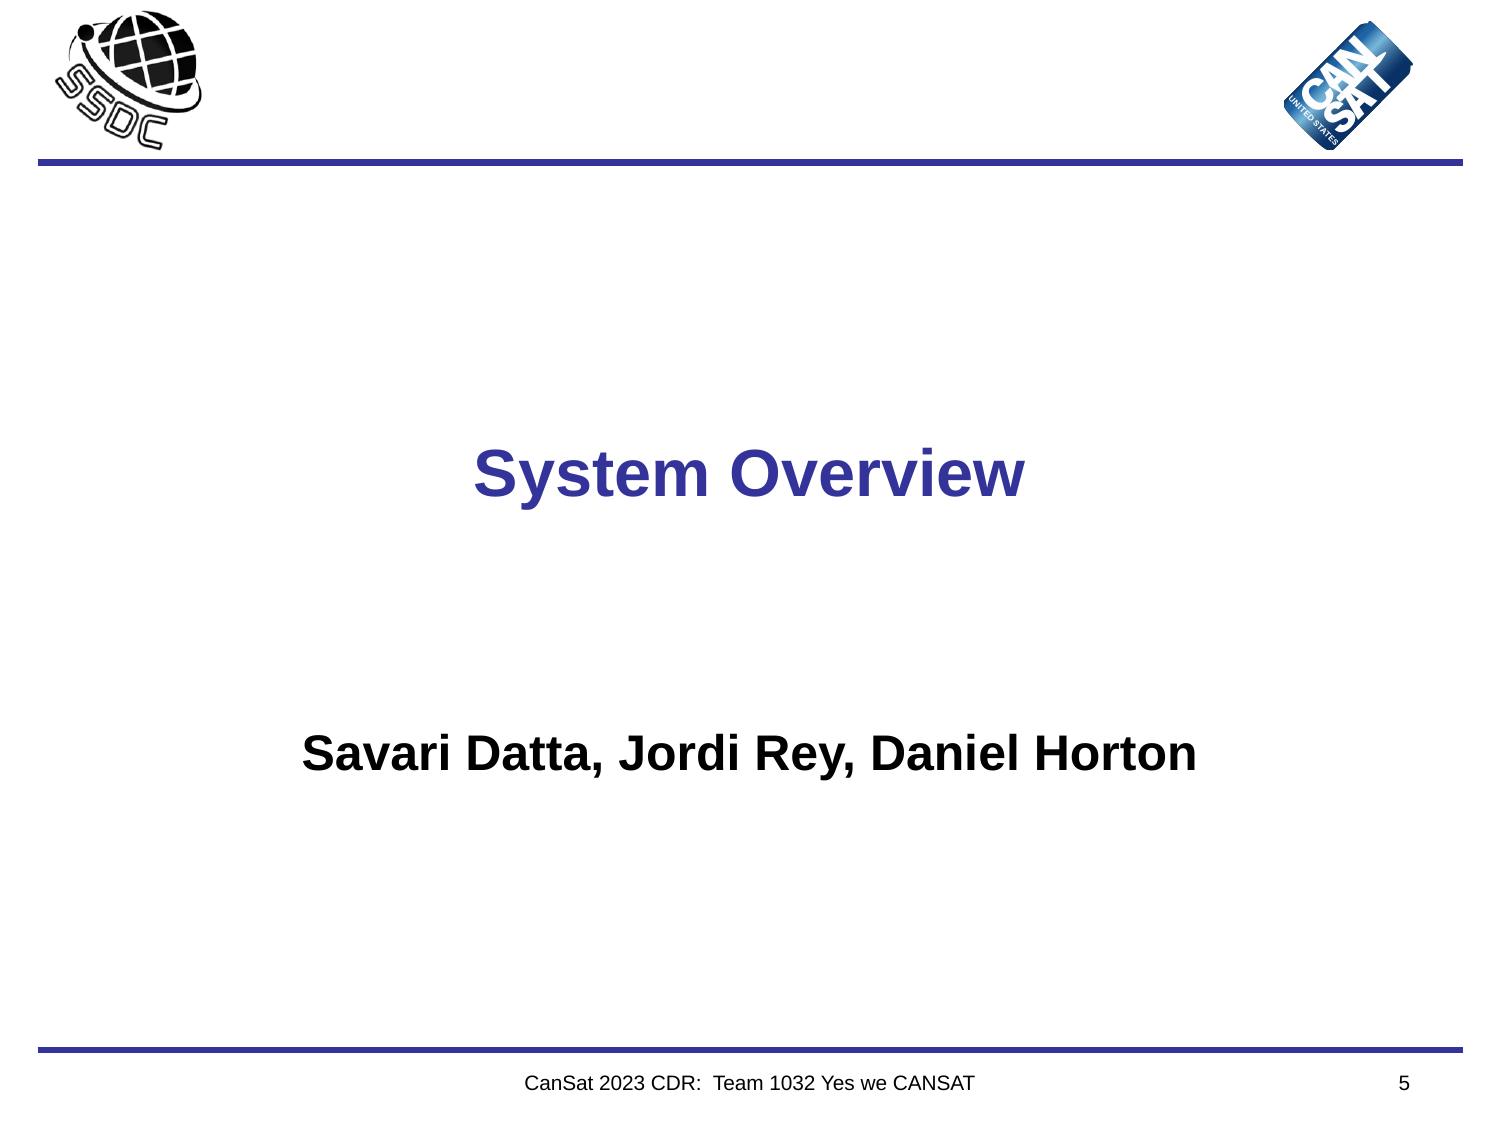

# System Overview
Savari Datta, Jordi Rey, Daniel Horton
CanSat 2023 CDR:  Team 1032 Yes we CANSAT
5